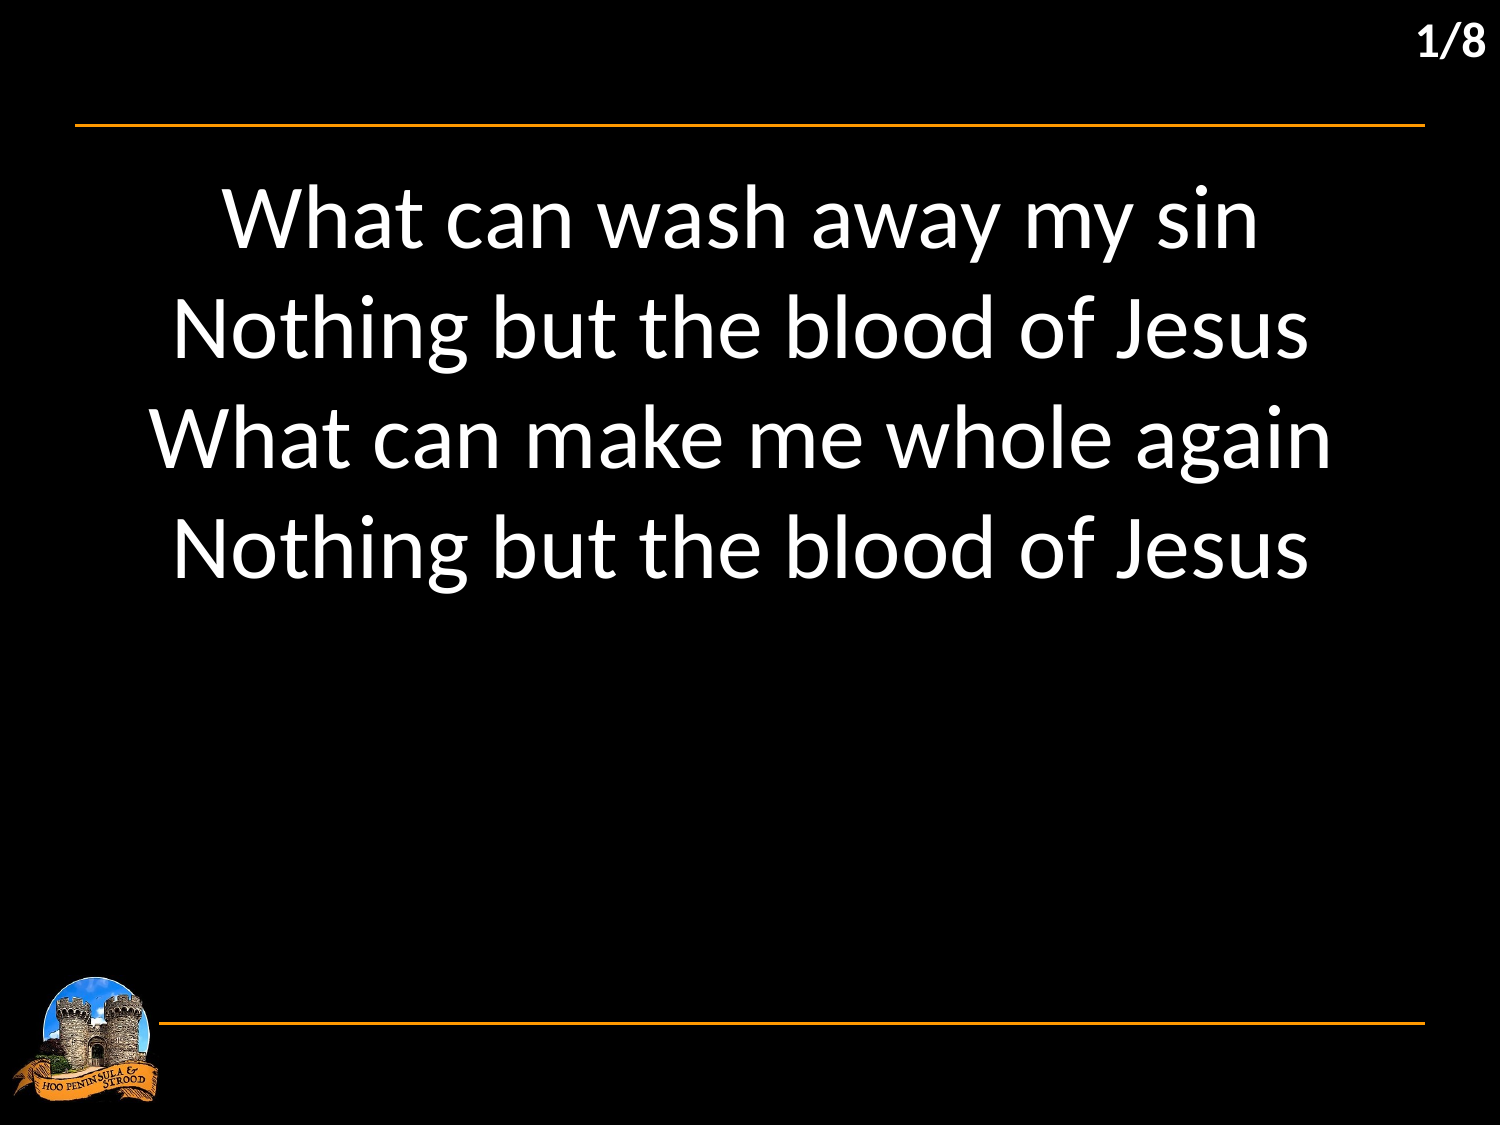

1/8
What can wash away my sin
Nothing but the blood of Jesus
What can make me whole again
Nothing but the blood of Jesus